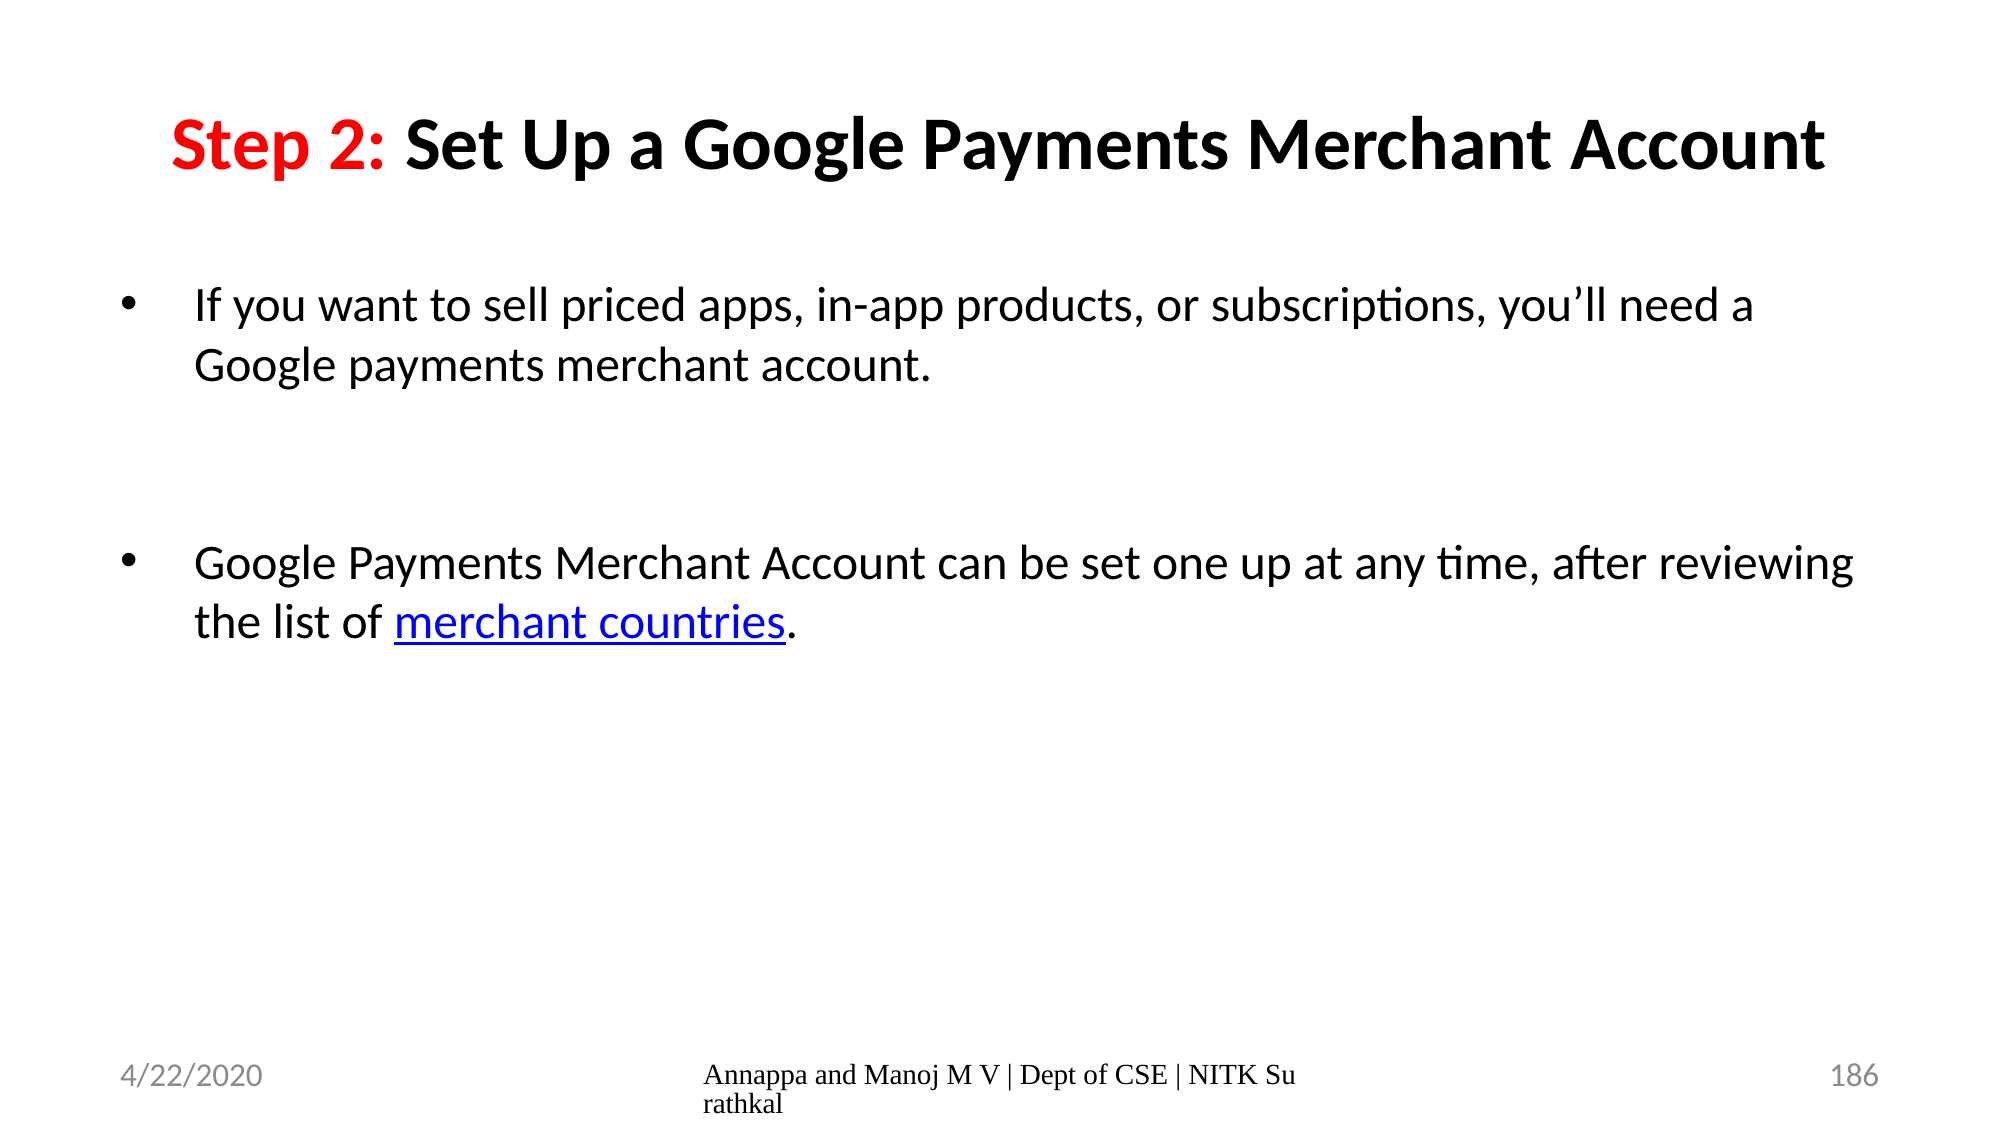

# Step 2: Set Up a Google Payments Merchant Account
If you want to sell priced apps, in-app products, or subscriptions, you’ll need a Google payments merchant account.

Google Payments Merchant Account can be set one up at any time, after reviewing the list of merchant countries.
4/22/2020
Annappa and Manoj M V | Dept of CSE | NITK Surathkal
186